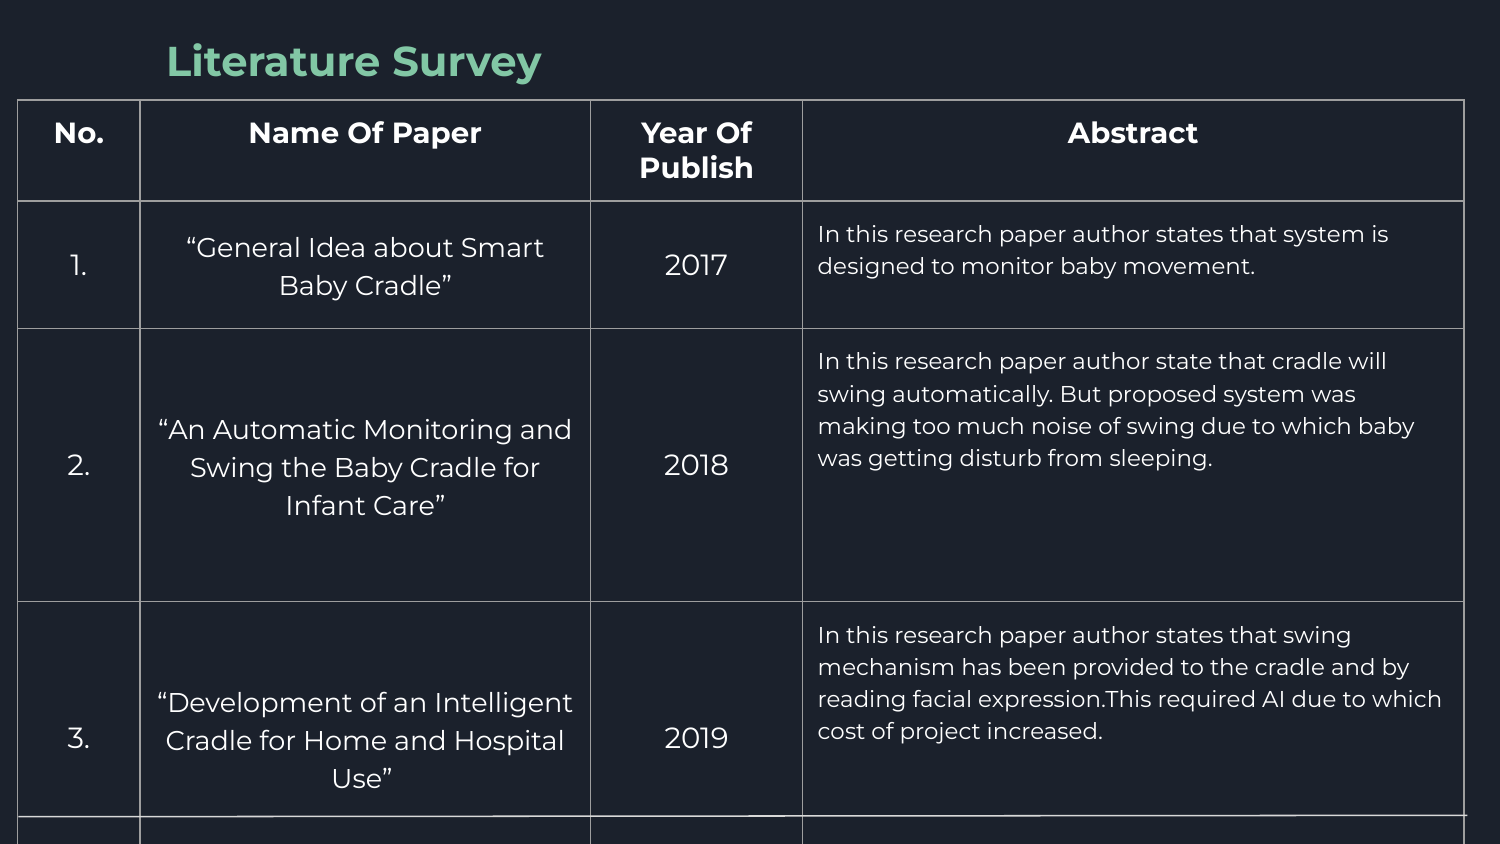

Literature Survey
| No. | Name Of Paper | Year Of Publish | Abstract |
| --- | --- | --- | --- |
| 1. | “General Idea about Smart Baby Cradle” | 2017 | In this research paper author states that system is designed to monitor baby movement. |
| 2. | “An Automatic Monitoring and Swing the Baby Cradle for Infant Care” | 2018 | In this research paper author state that cradle will swing automatically. But proposed system was making too much noise of swing due to which baby was getting disturb from sleeping. |
| 3. | “Development of an Intelligent Cradle for Home and Hospital Use” | 2019 | In this research paper author states that swing mechanism has been provided to the cradle and by reading facial expression.This required AI due to which cost of project increased. |